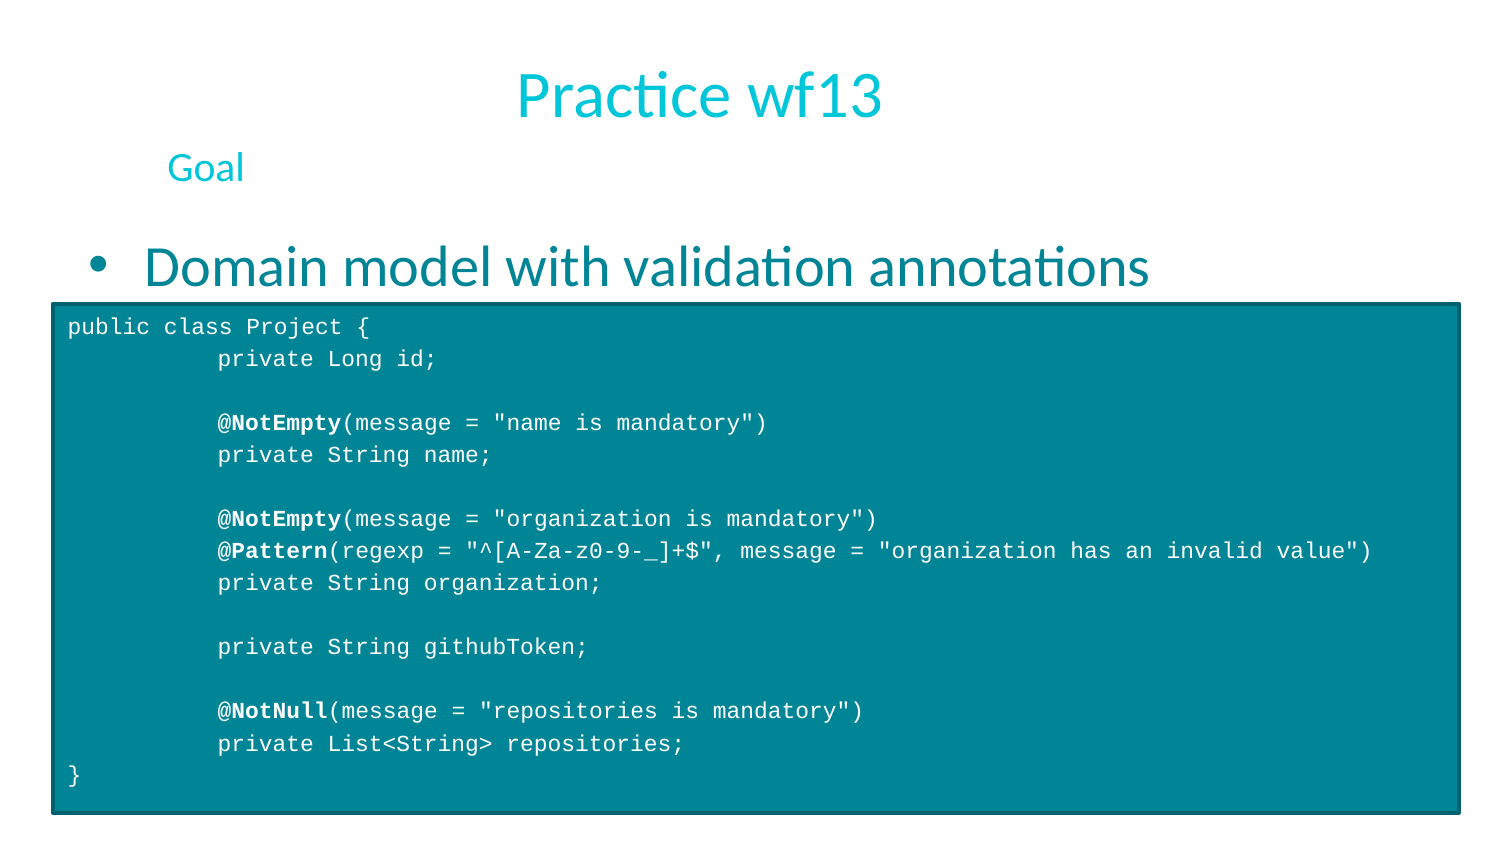

# Practice wf13
Goal
Domain model with validation annotations
public class Project {
	private Long id;

	@NotEmpty(message = "name is mandatory")
	private String name;

	@NotEmpty(message = "organization is mandatory")
	@Pattern(regexp = "^[A-Za-z0-9-_]+$", message = "organization has an invalid value")
	private String organization;

	private String githubToken;

	@NotNull(message = "repositories is mandatory")
	private List<String> repositories;
}